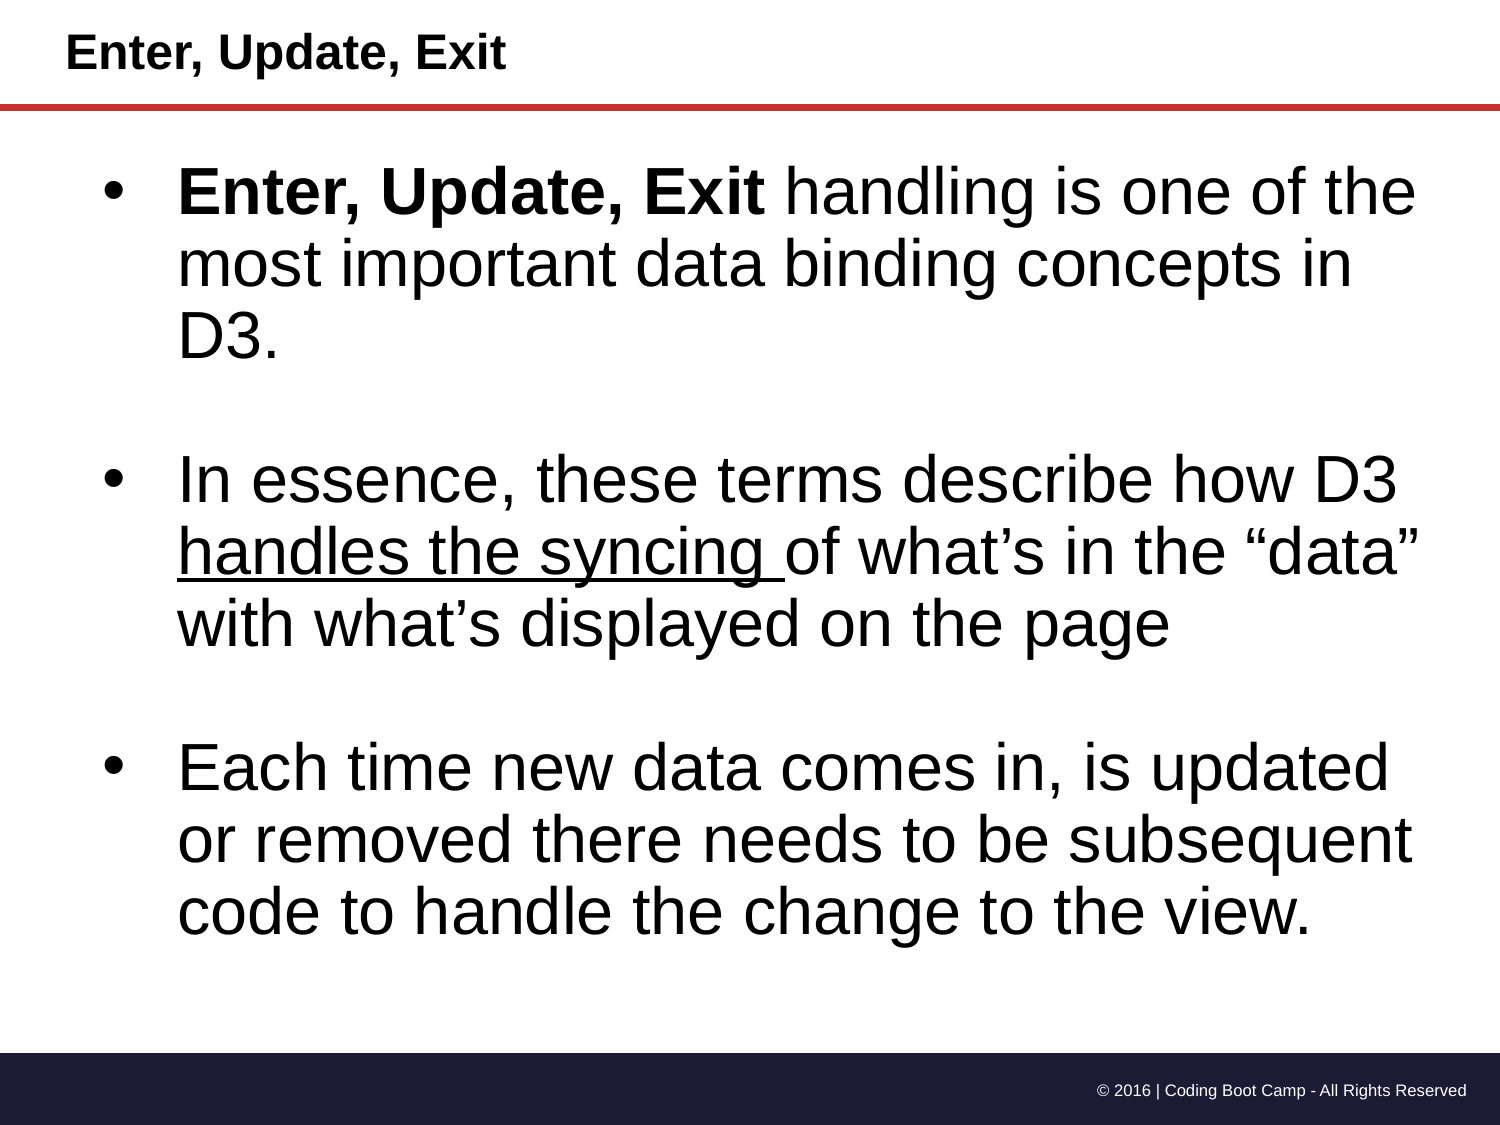

# Enter, Update, Exit
Enter, Update, Exit handling is one of the most important data binding concepts in D3.

In essence, these terms describe how D3 handles the syncing of what’s in the “data” with what’s displayed on the page

Each time new data comes in, is updated or removed there needs to be subsequent code to handle the change to the view.